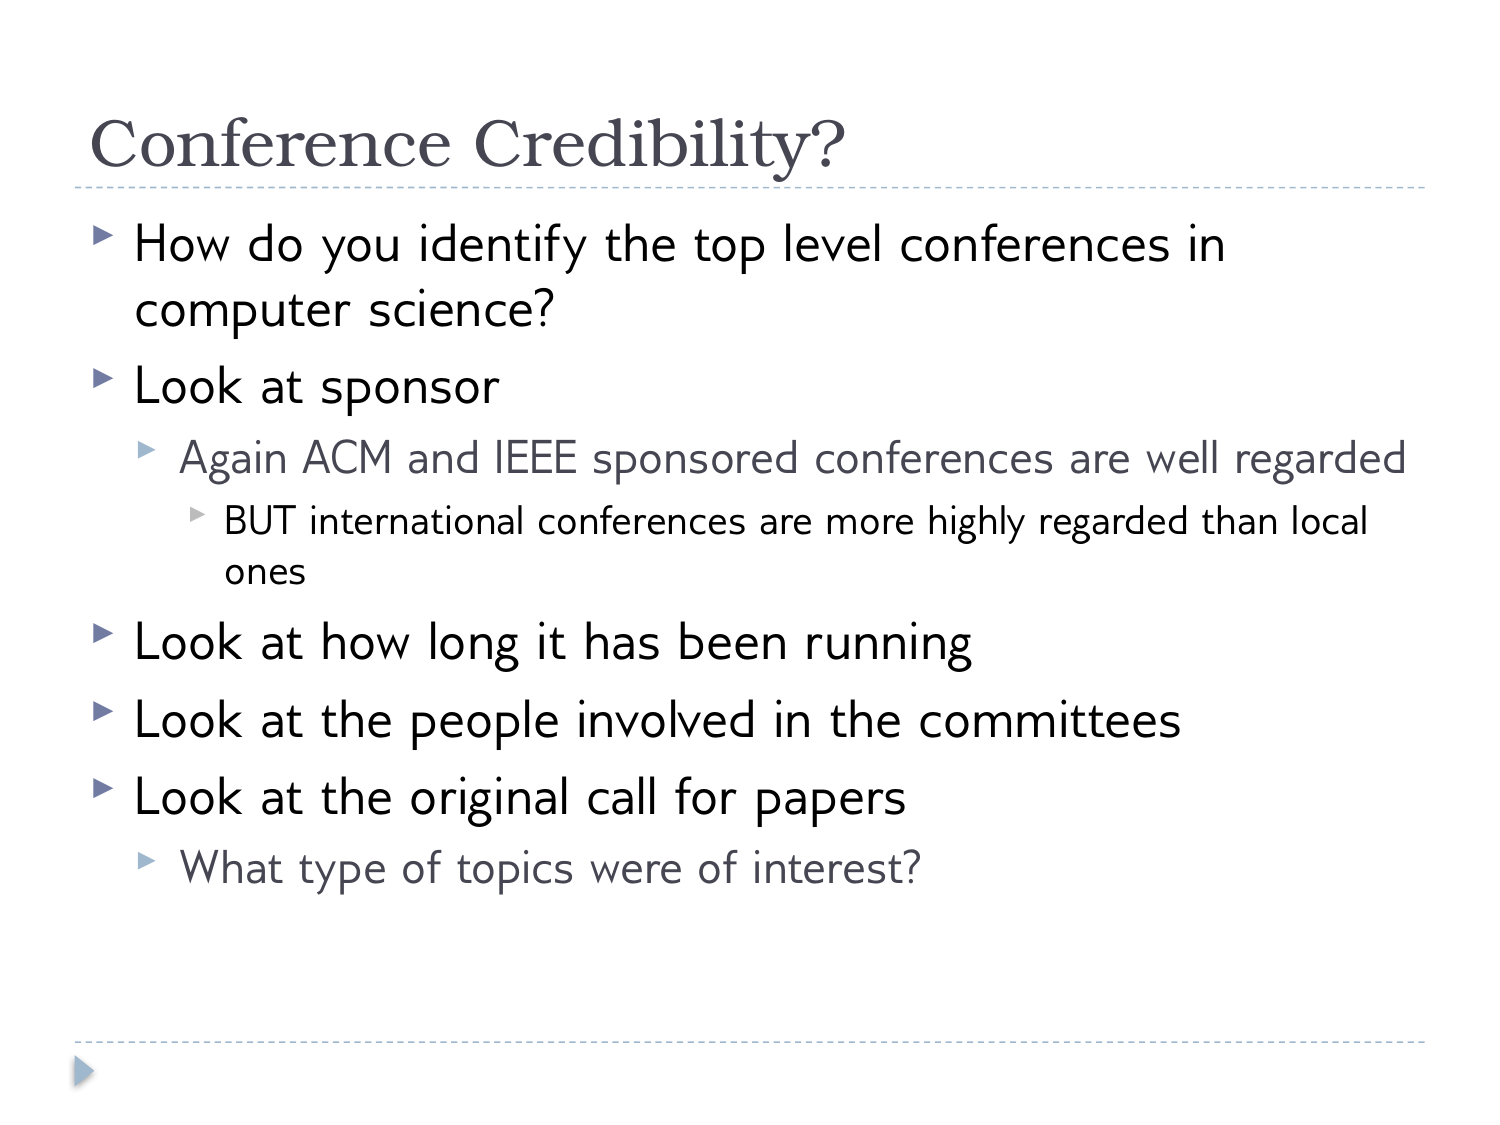

# Conference Credibility?
How do you identify the top level conferences in computer science?
Look at sponsor
Again ACM and IEEE sponsored conferences are well regarded
BUT international conferences are more highly regarded than local ones
Look at how long it has been running
Look at the people involved in the committees
Look at the original call for papers
What type of topics were of interest?